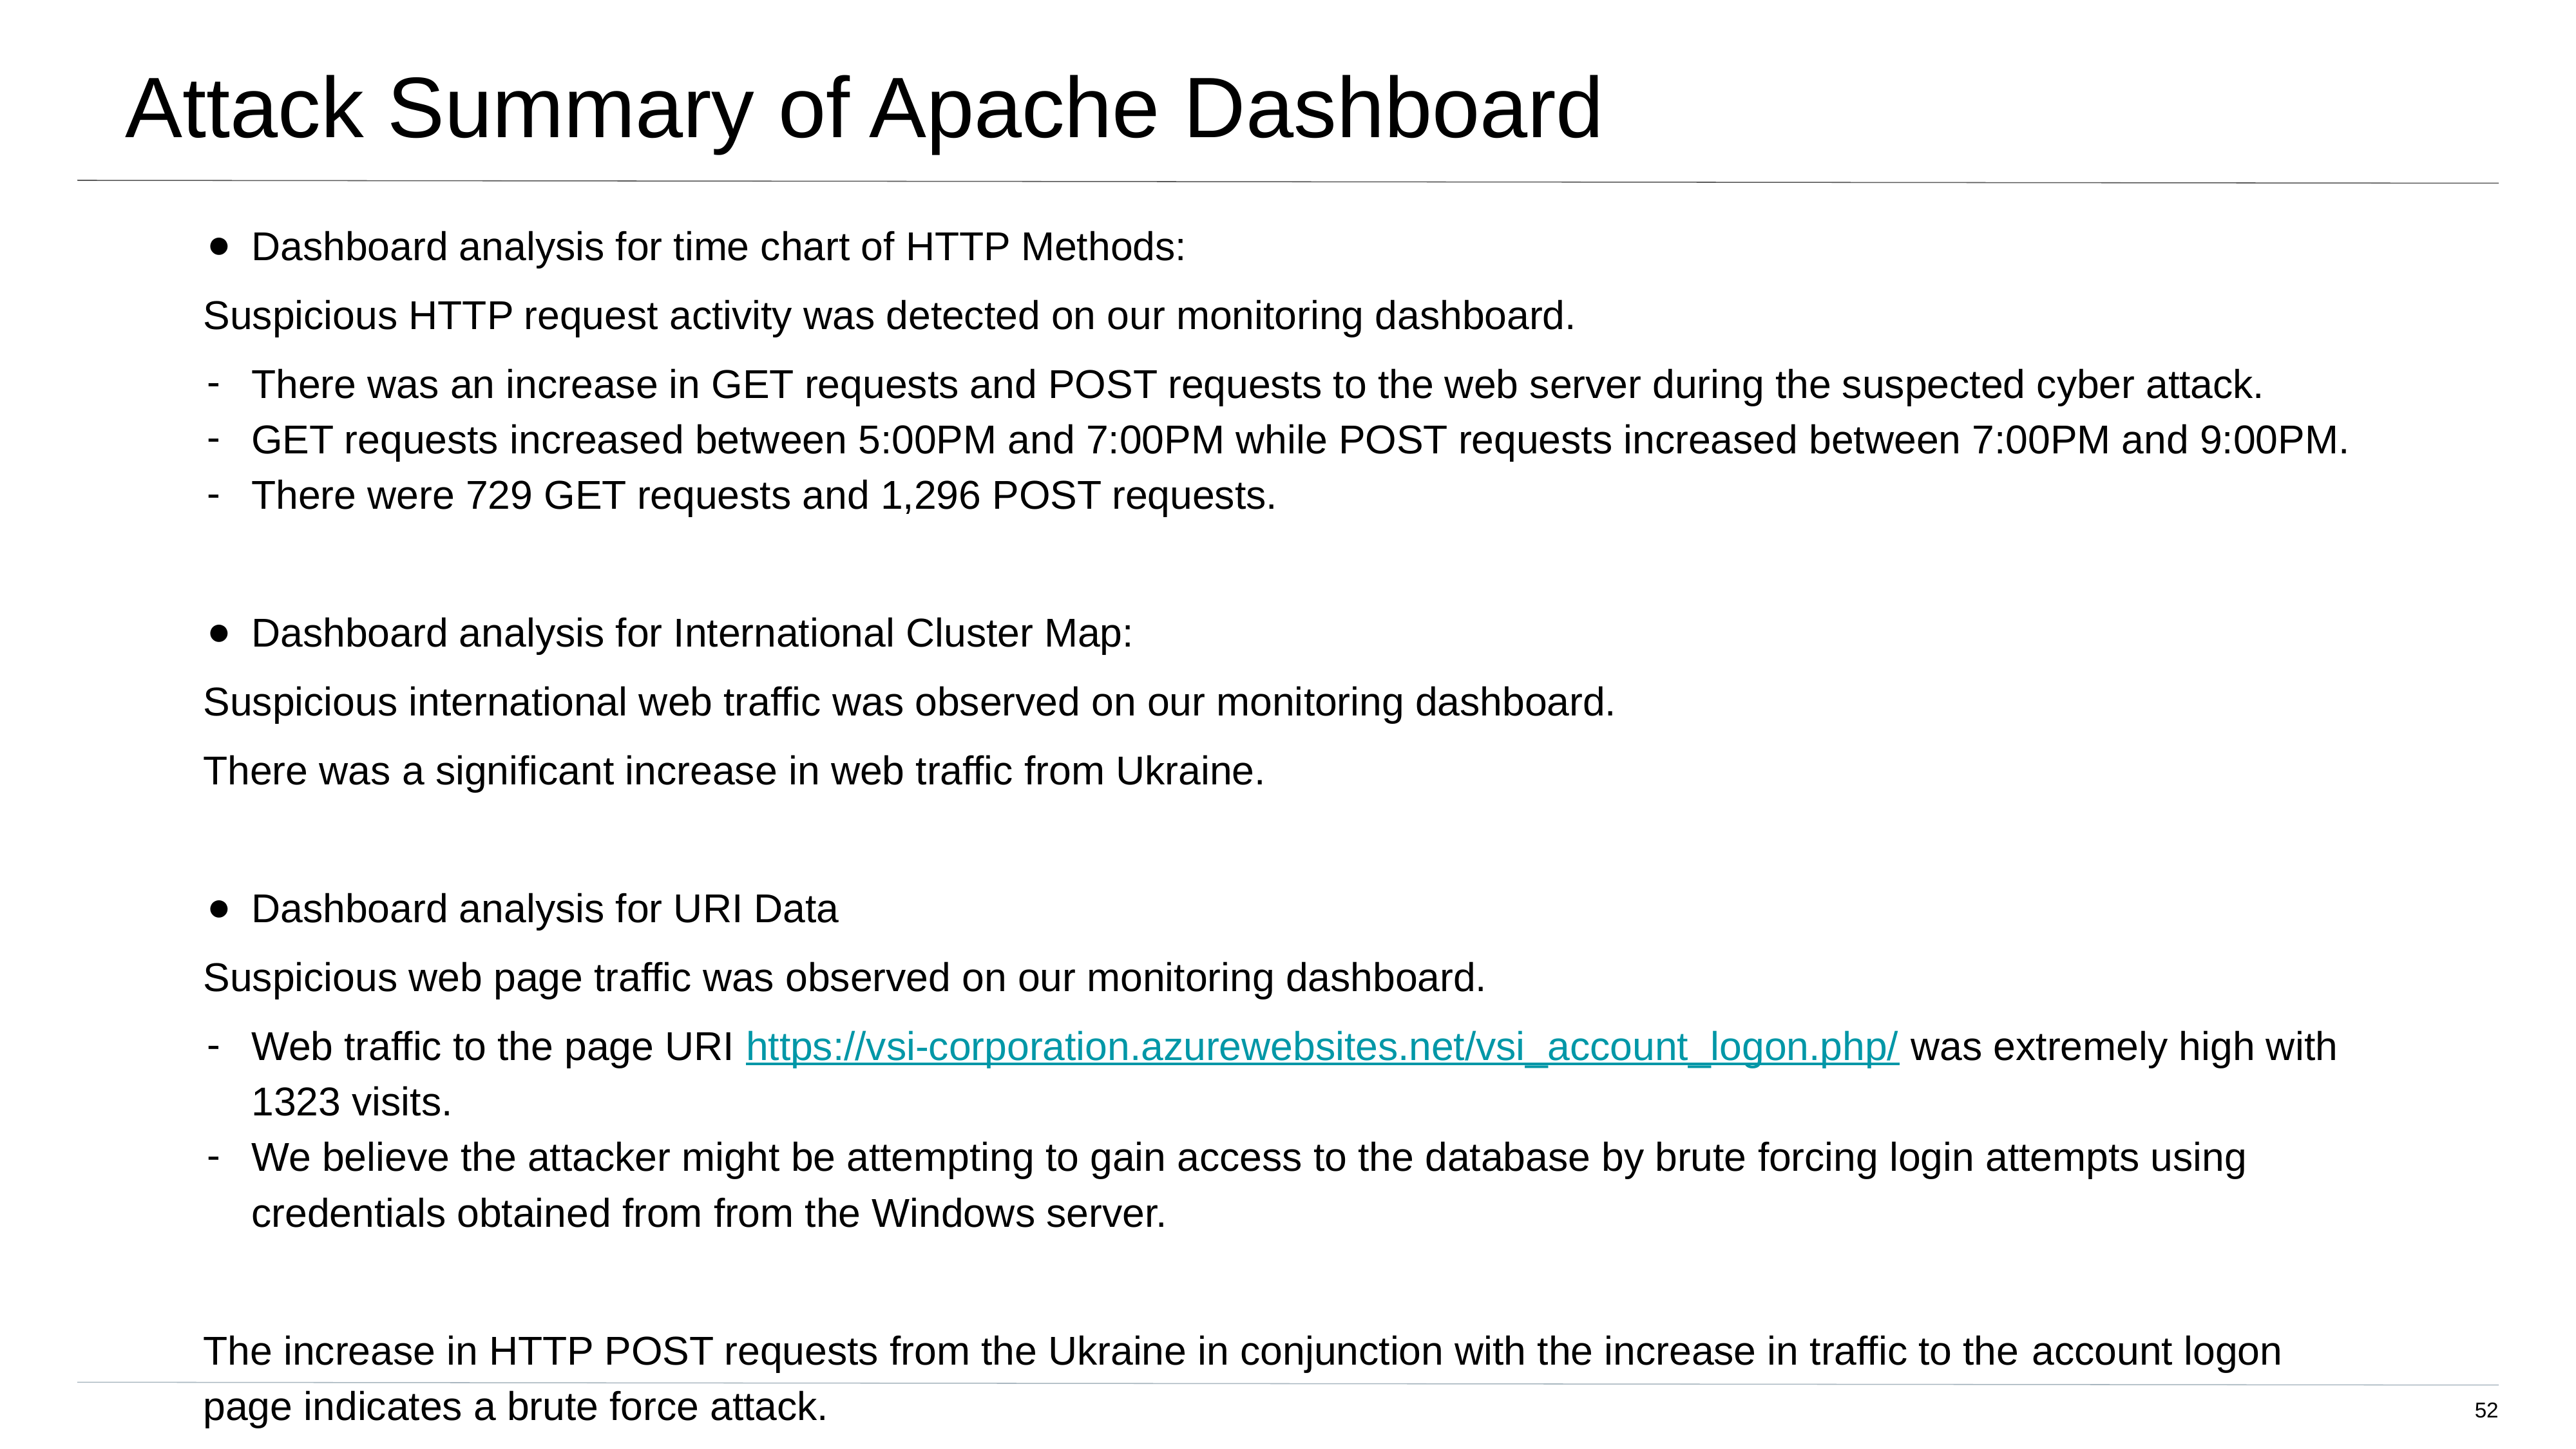

# Attack Summary of Apache Dashboard
Dashboard analysis for time chart of HTTP Methods:
Suspicious HTTP request activity was detected on our monitoring dashboard.
There was an increase in GET requests and POST requests to the web server during the suspected cyber attack.
GET requests increased between 5:00PM and 7:00PM while POST requests increased between 7:00PM and 9:00PM.
There were 729 GET requests and 1,296 POST requests.

Dashboard analysis for International Cluster Map:
Suspicious international web traffic was observed on our monitoring dashboard.
There was a significant increase in web traffic from Ukraine.

Dashboard analysis for URI Data
Suspicious web page traffic was observed on our monitoring dashboard.
Web traffic to the page URI https://vsi-corporation.azurewebsites.net/vsi_account_logon.php/ was extremely high with 1323 visits.
We believe the attacker might be attempting to gain access to the database by brute forcing login attempts using credentials obtained from from the Windows server.

The increase in HTTP POST requests from the Ukraine in conjunction with the increase in traffic to the account logon page indicates a brute force attack.
52